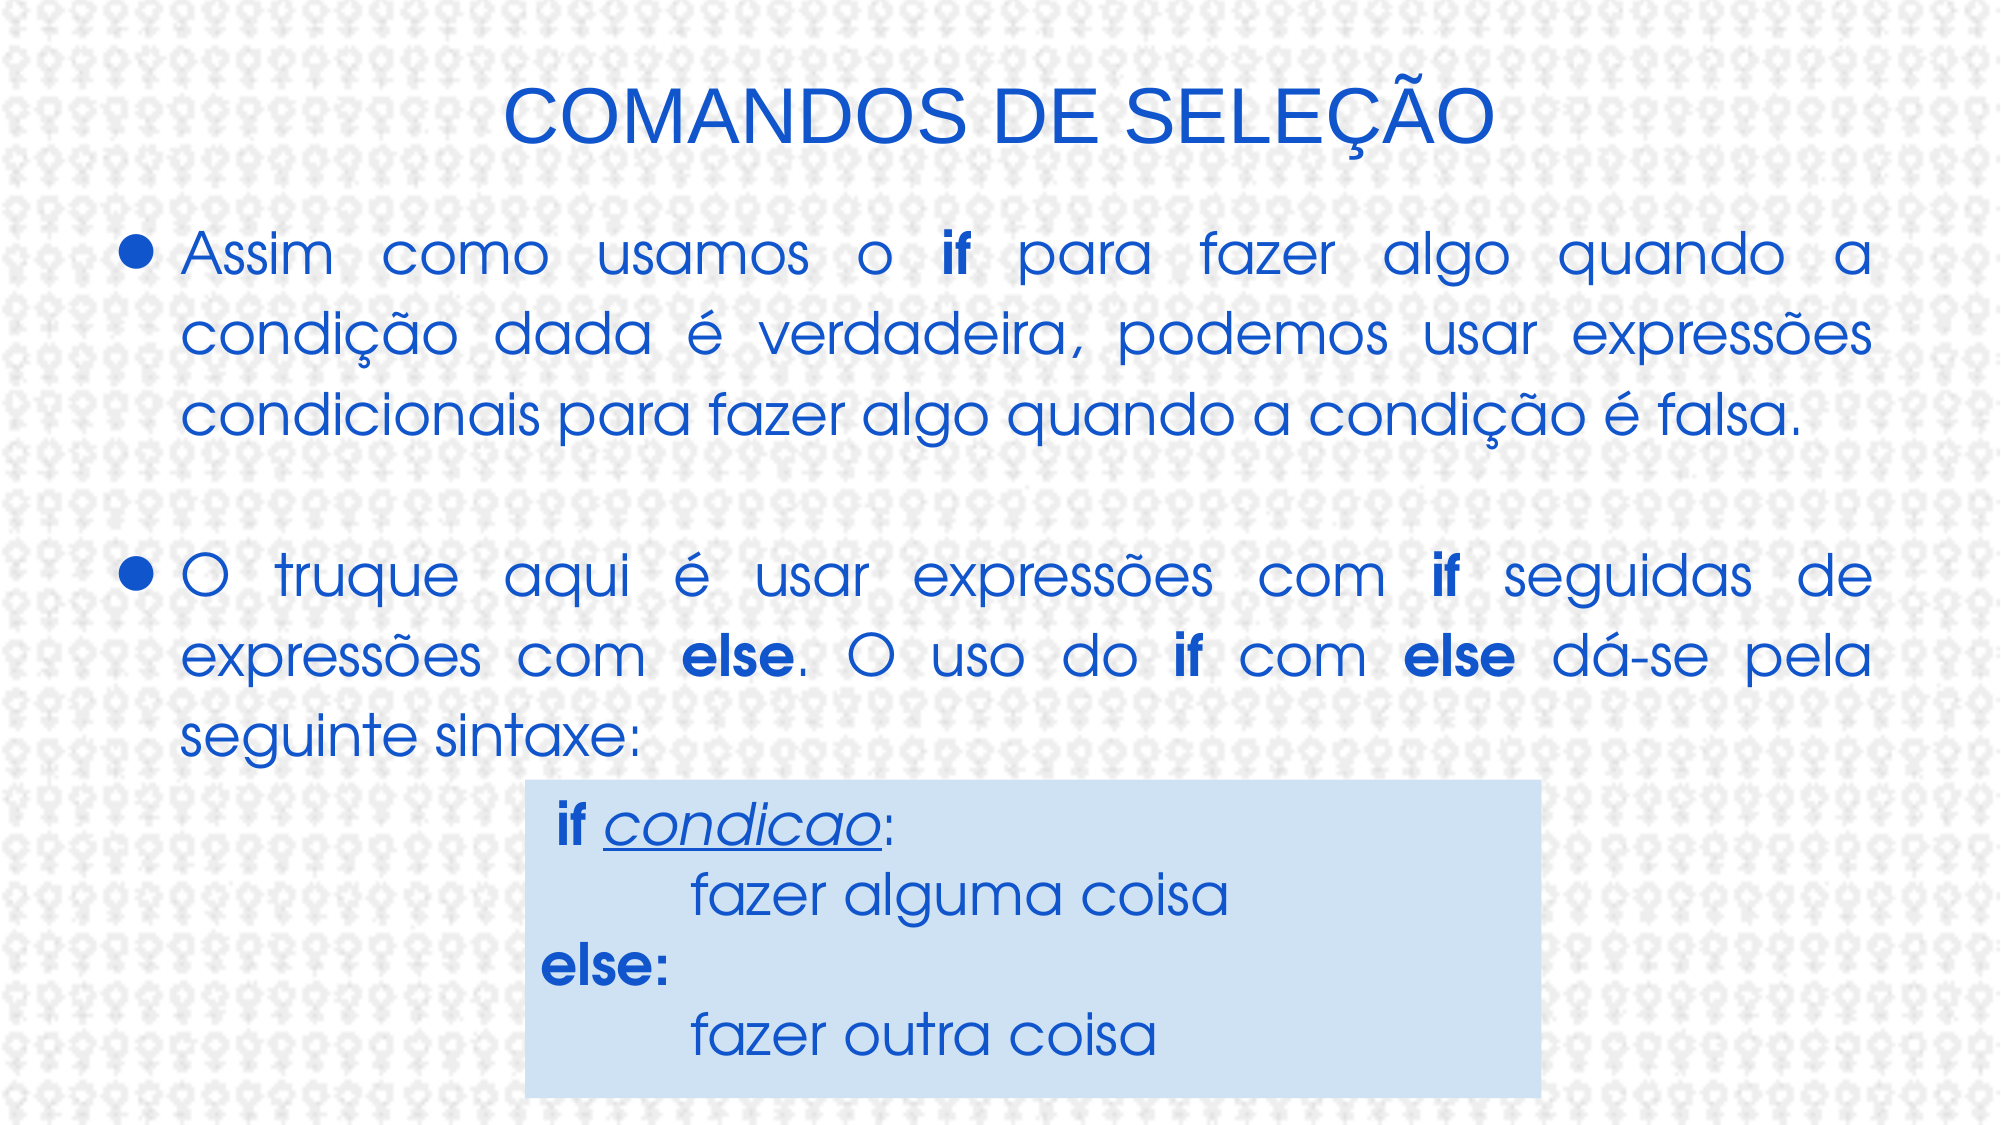

# COMANDOS DE SELEÇÃO
Assim como usamos o if para fazer algo quando a condição dada é verdadeira, podemos usar expressões condicionais para fazer algo quando a condição é falsa.

O truque aqui é usar expressões com if seguidas de expressões com else. O uso do if com else dá-se pela seguinte sintaxe:
 if condicao:
	fazer alguma coisa
else:
	fazer outra coisa